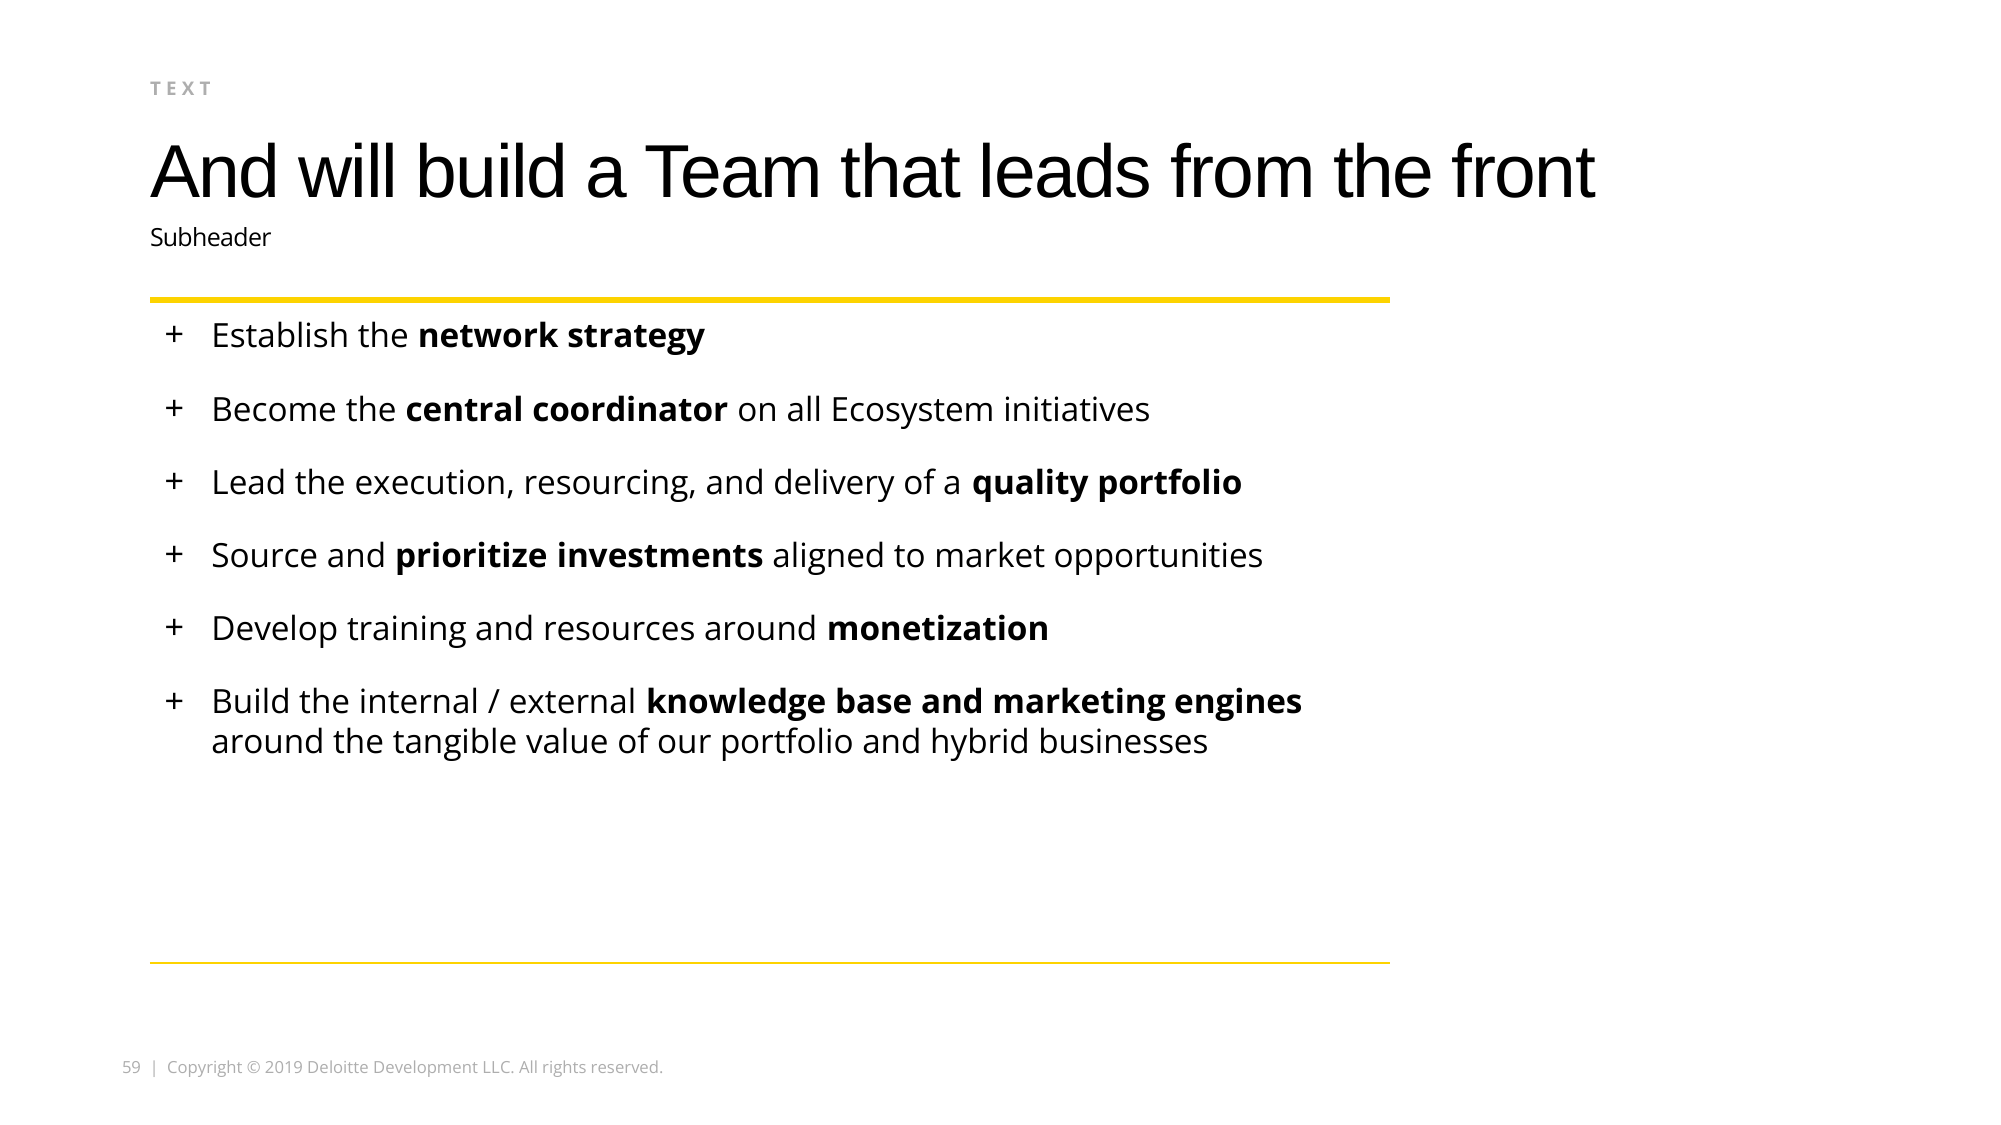

text
# And will build a Team that leads from the front
Subheader
Establish the network strategy
Become the central coordinator on all Ecosystem initiatives
Lead the execution, resourcing, and delivery of a quality portfolio
Source and prioritize investments aligned to market opportunities
Develop training and resources around monetization
Build the internal / external knowledge base and marketing engines
around the tangible value of our portfolio and hybrid businesses